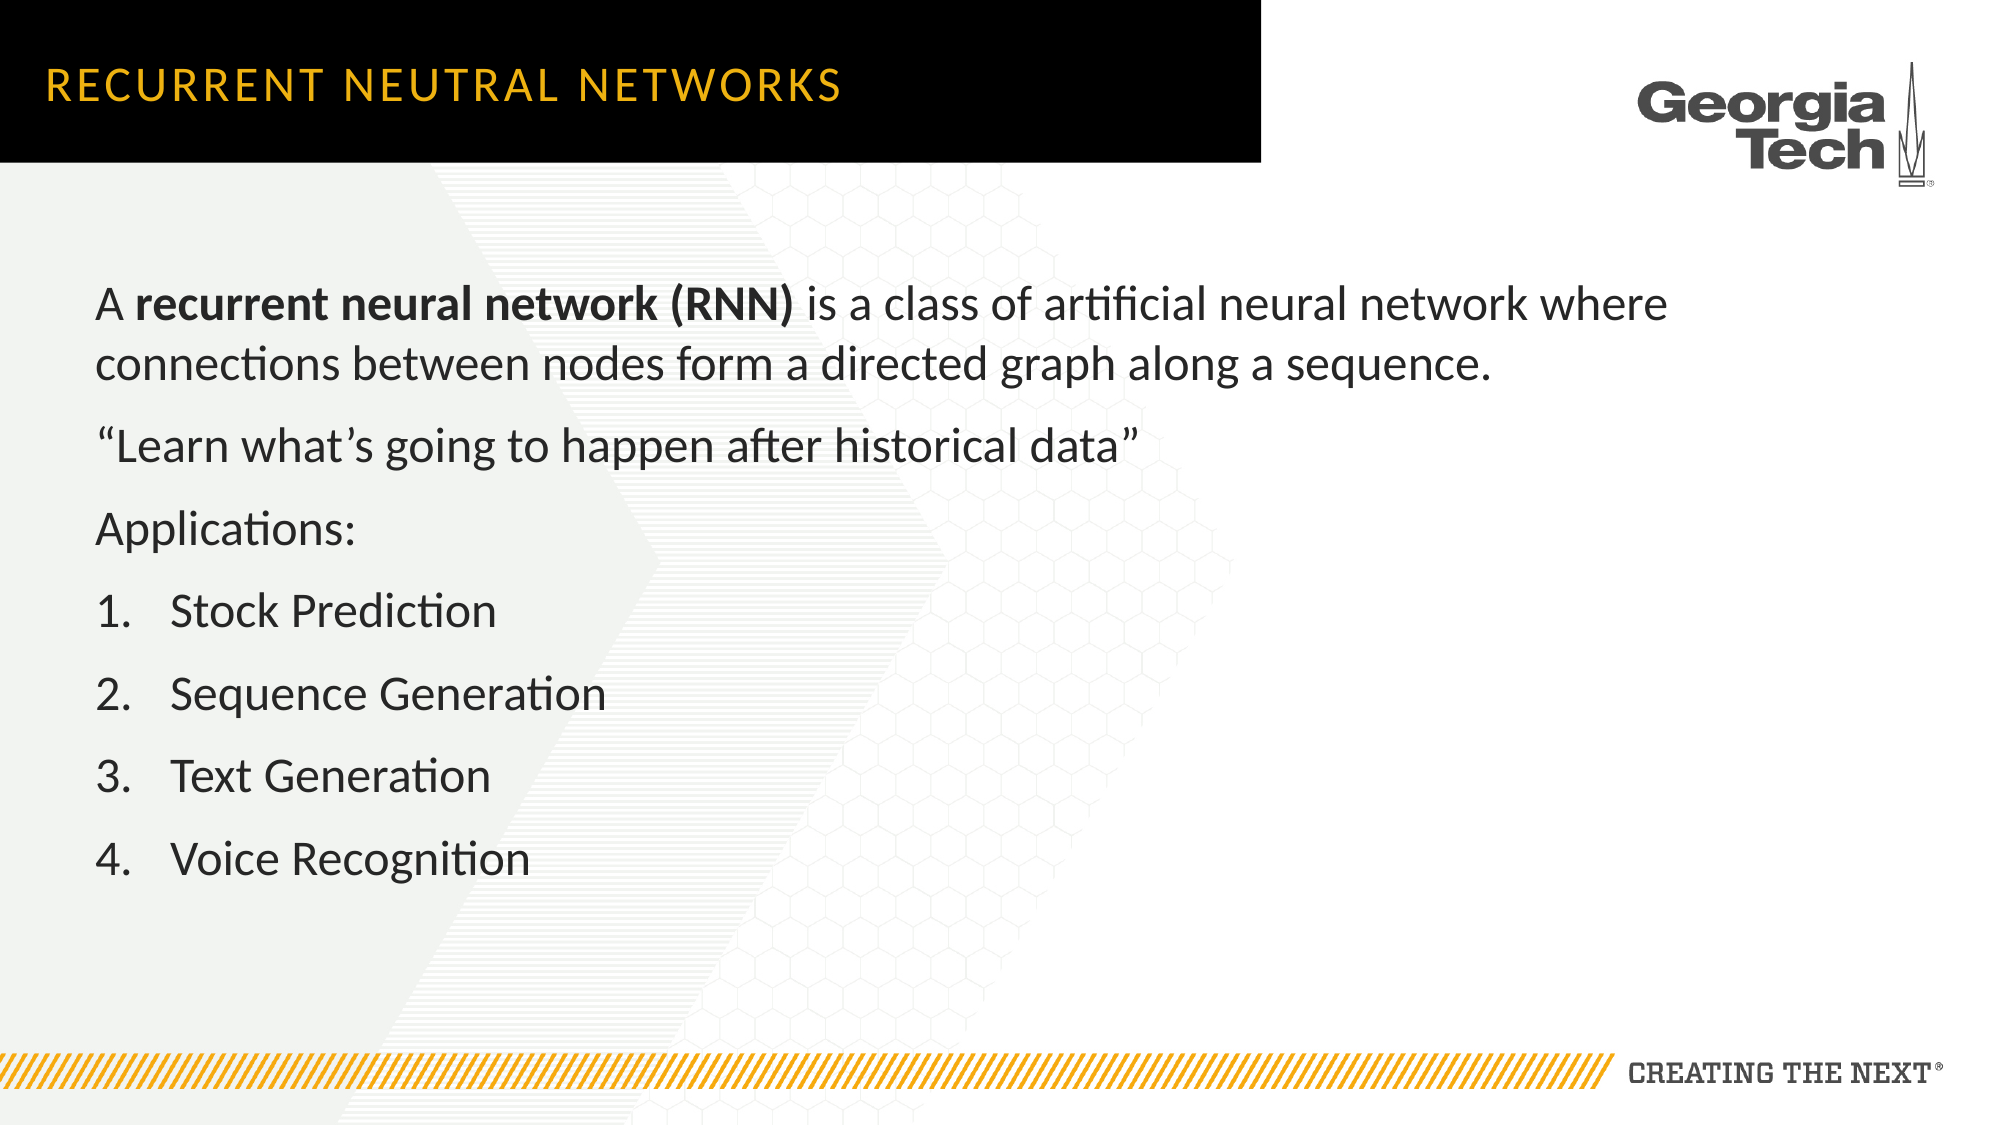

# Recurrent neutral networks
A recurrent neural network (RNN) is a class of artificial neural network where connections between nodes form a directed graph along a sequence.
“Learn what’s going to happen after historical data”
Applications:
Stock Prediction
Sequence Generation
Text Generation
Voice Recognition